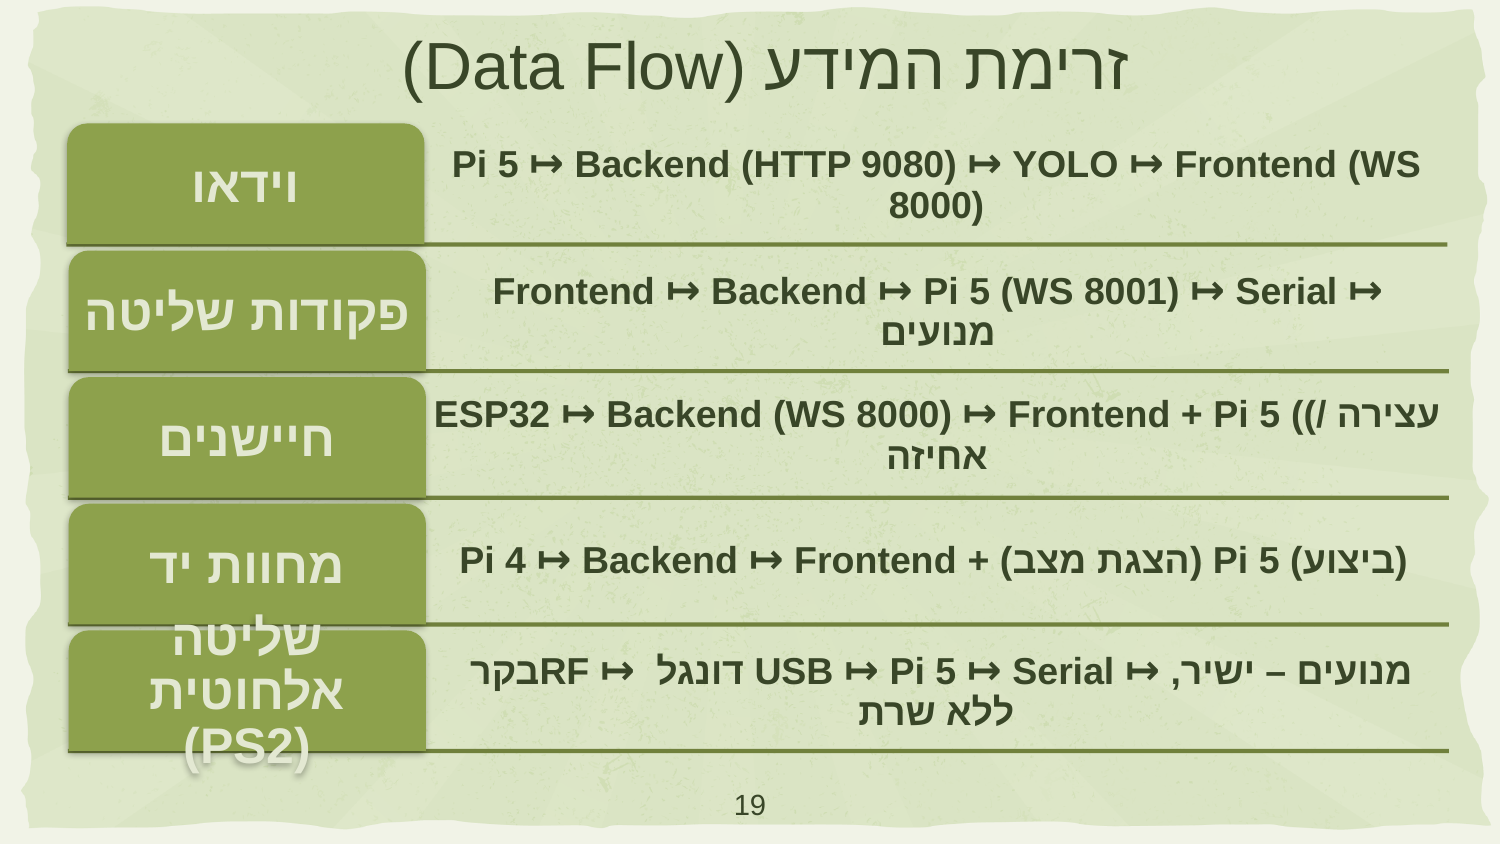

# זרימת המידע (Data Flow)
Pi 5 ↦ Backend (HTTP 9080) ↦ YOLO ↦ Frontend (WS 8000)
וידאו
Frontend ↦ Backend ↦ Pi 5 (WS 8001) ↦ Serial ↦ מנועים
פקודות שליטה
ESP32 ↦ Backend (WS 8000) ↦ Frontend + Pi 5 ((עצירה / אחיזה
חיישנים
Pi 4 ↦ Backend ↦ Frontend + (הצגת מצב) Pi 5 (ביצוע)
מחוות יד
 בקרRF ↦  דונגל USB ↦ Pi 5 ↦ Serial ↦ מנועים – ישיר, ללא שרת
שליטה אלחוטית (PS2)
19